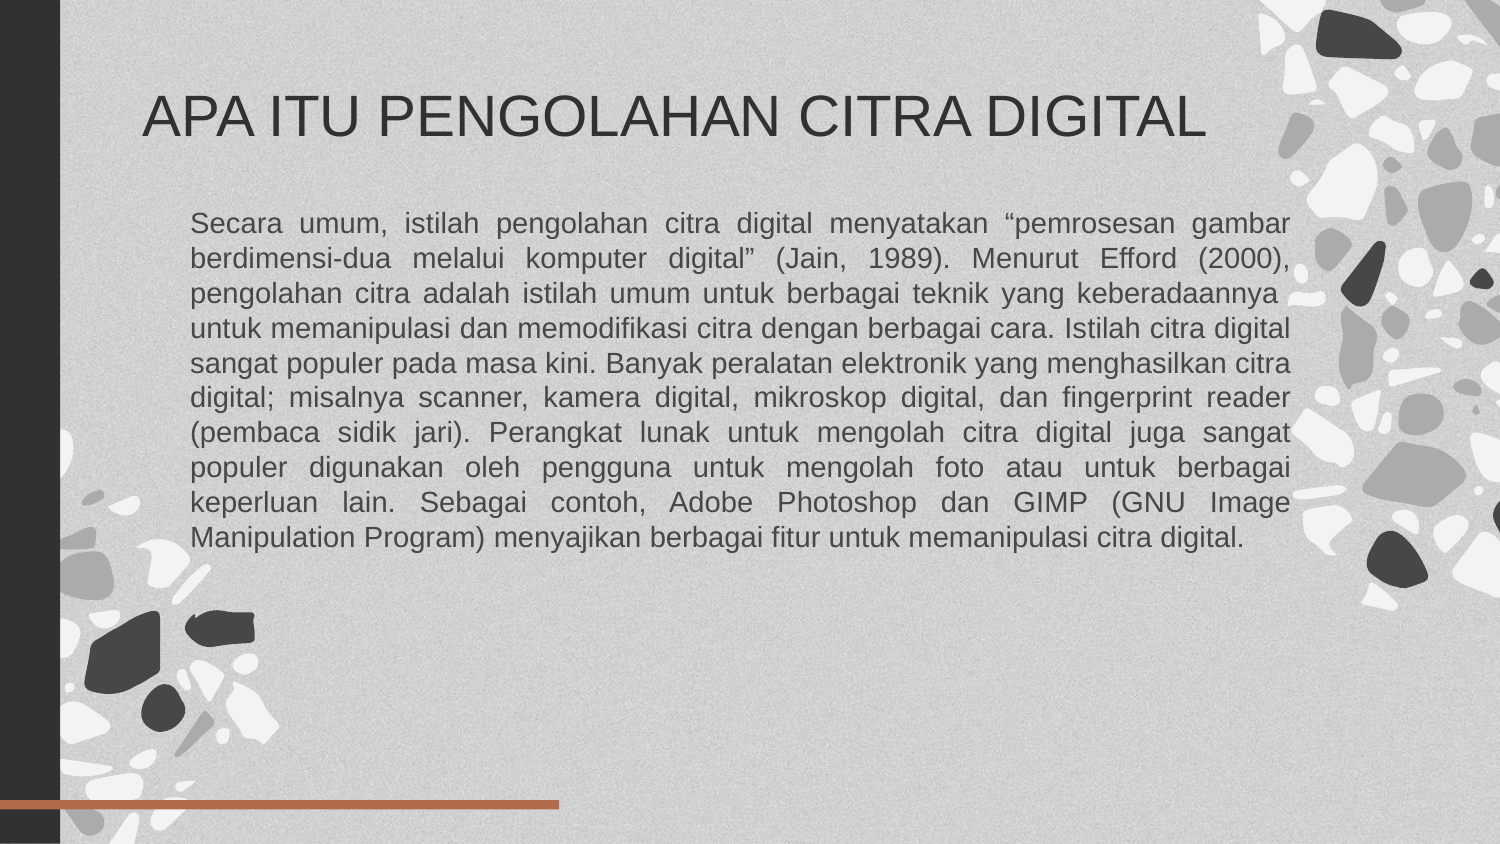

# APA ITU PENGOLAHAN CITRA DIGITAL
Secara umum, istilah pengolahan citra digital menyatakan “pemrosesan gambar berdimensi-dua melalui komputer digital” (Jain, 1989). Menurut Efford (2000), pengolahan citra adalah istilah umum untuk berbagai teknik yang keberadaannya  untuk memanipulasi dan memodifikasi citra dengan berbagai cara. Istilah citra digital sangat populer pada masa kini. Banyak peralatan elektronik yang menghasilkan citra digital; misalnya scanner, kamera digital, mikroskop digital, dan fingerprint reader (pembaca sidik jari). Perangkat lunak untuk mengolah citra digital juga sangat populer digunakan oleh pengguna untuk mengolah foto atau untuk berbagai keperluan lain. Sebagai contoh, Adobe Photoshop dan GIMP (GNU Image Manipulation Program) menyajikan berbagai fitur untuk memanipulasi citra digital.